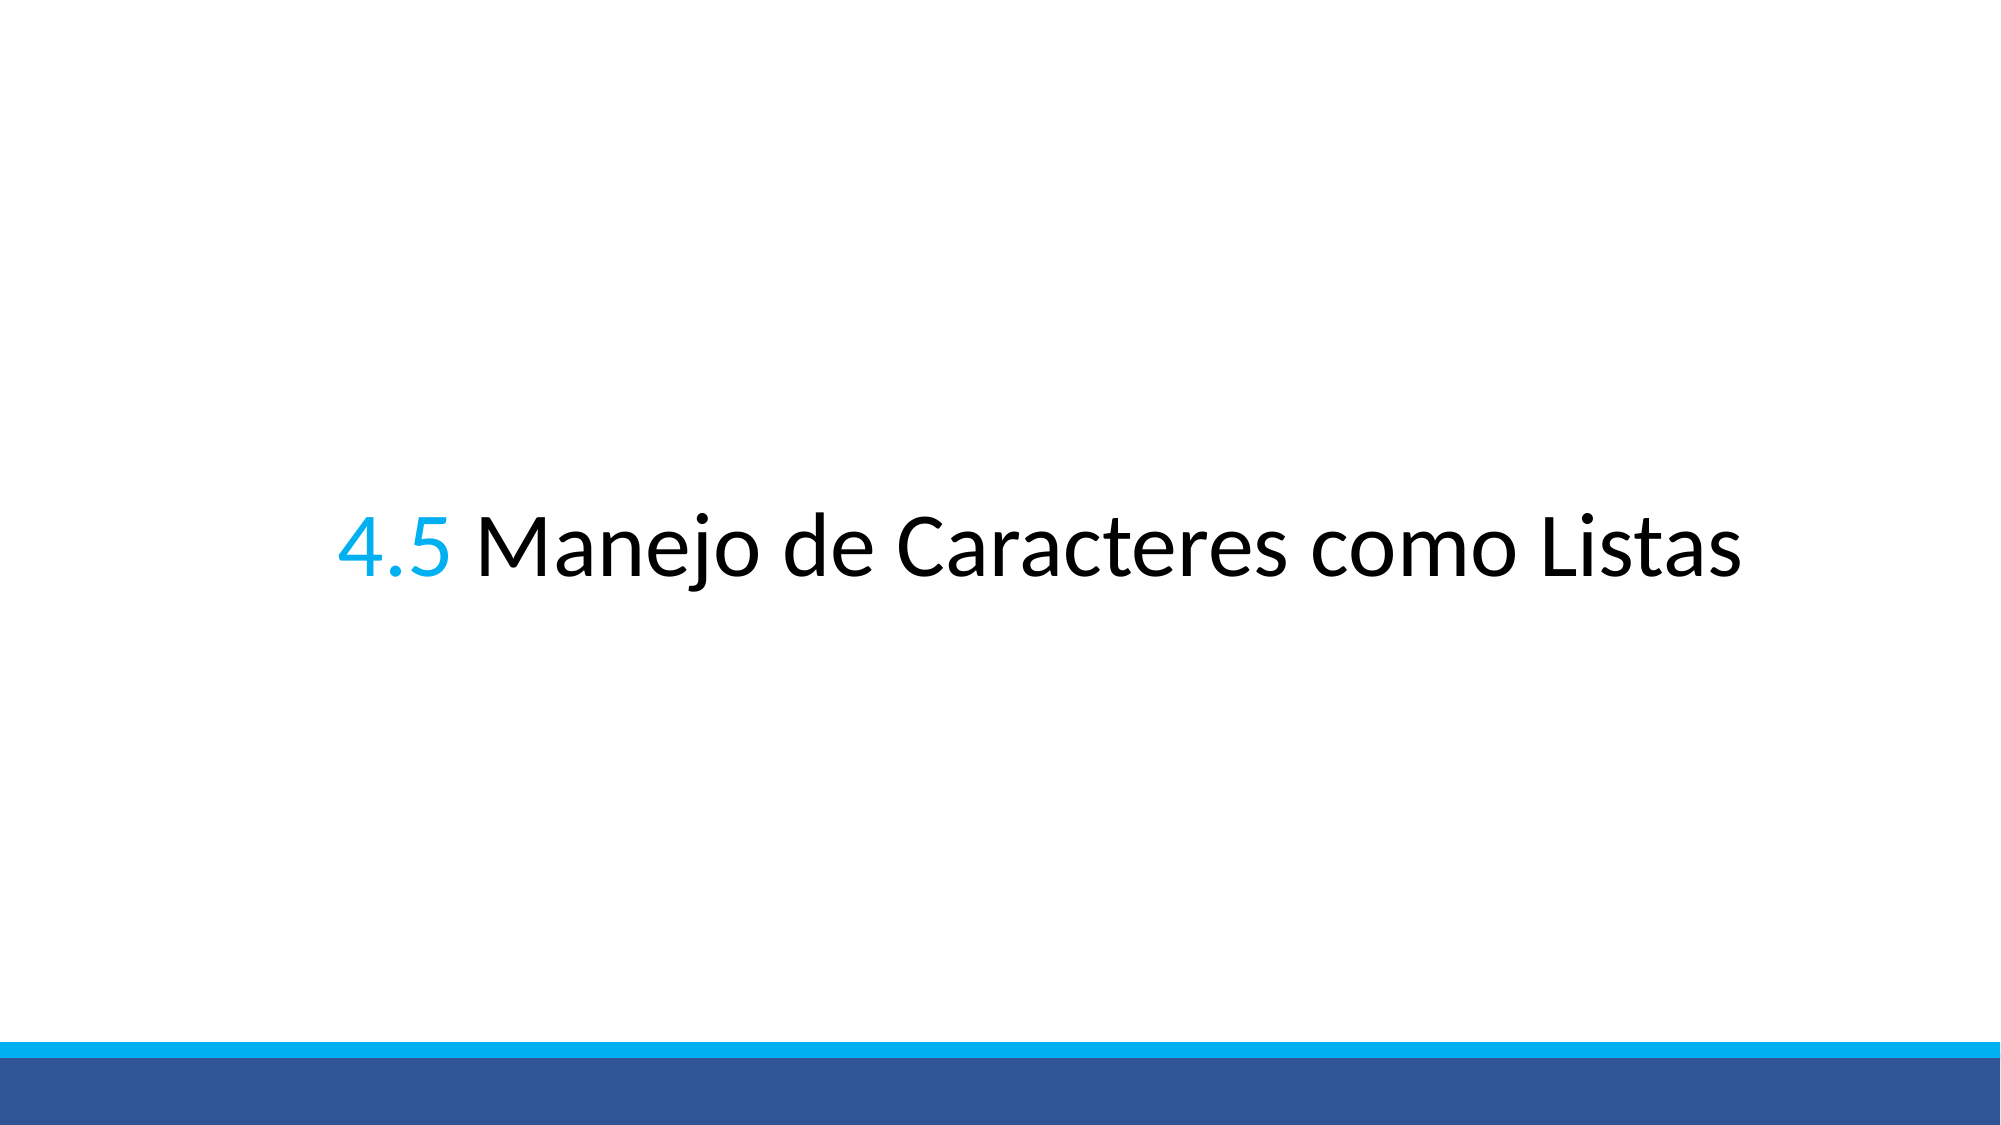

# 4.5 Manejo de Caracteres como Listas